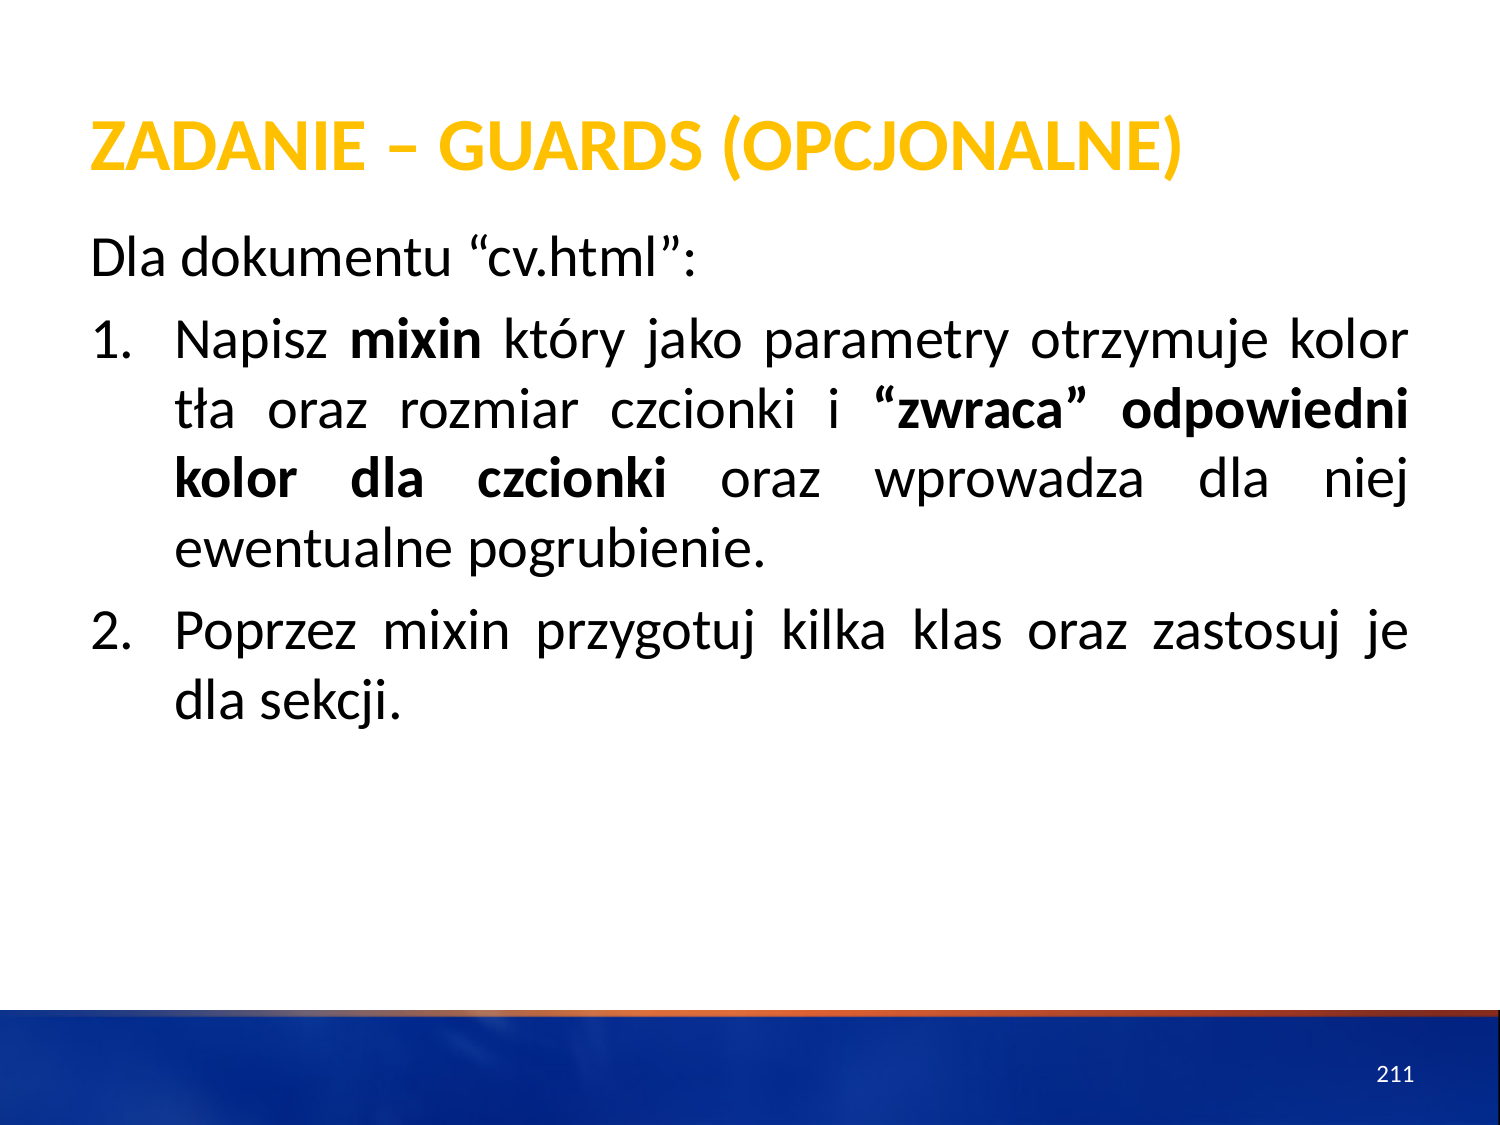

# ZADANIE – Guards (opcjonalne)
Dla dokumentu “cv.html”:
Napisz mixin który jako parametry otrzymuje kolor tła oraz rozmiar czcionki i “zwraca” odpowiedni kolor dla czcionki oraz wprowadza dla niej ewentualne pogrubienie.
Poprzez mixin przygotuj kilka klas oraz zastosuj je dla sekcji.
211